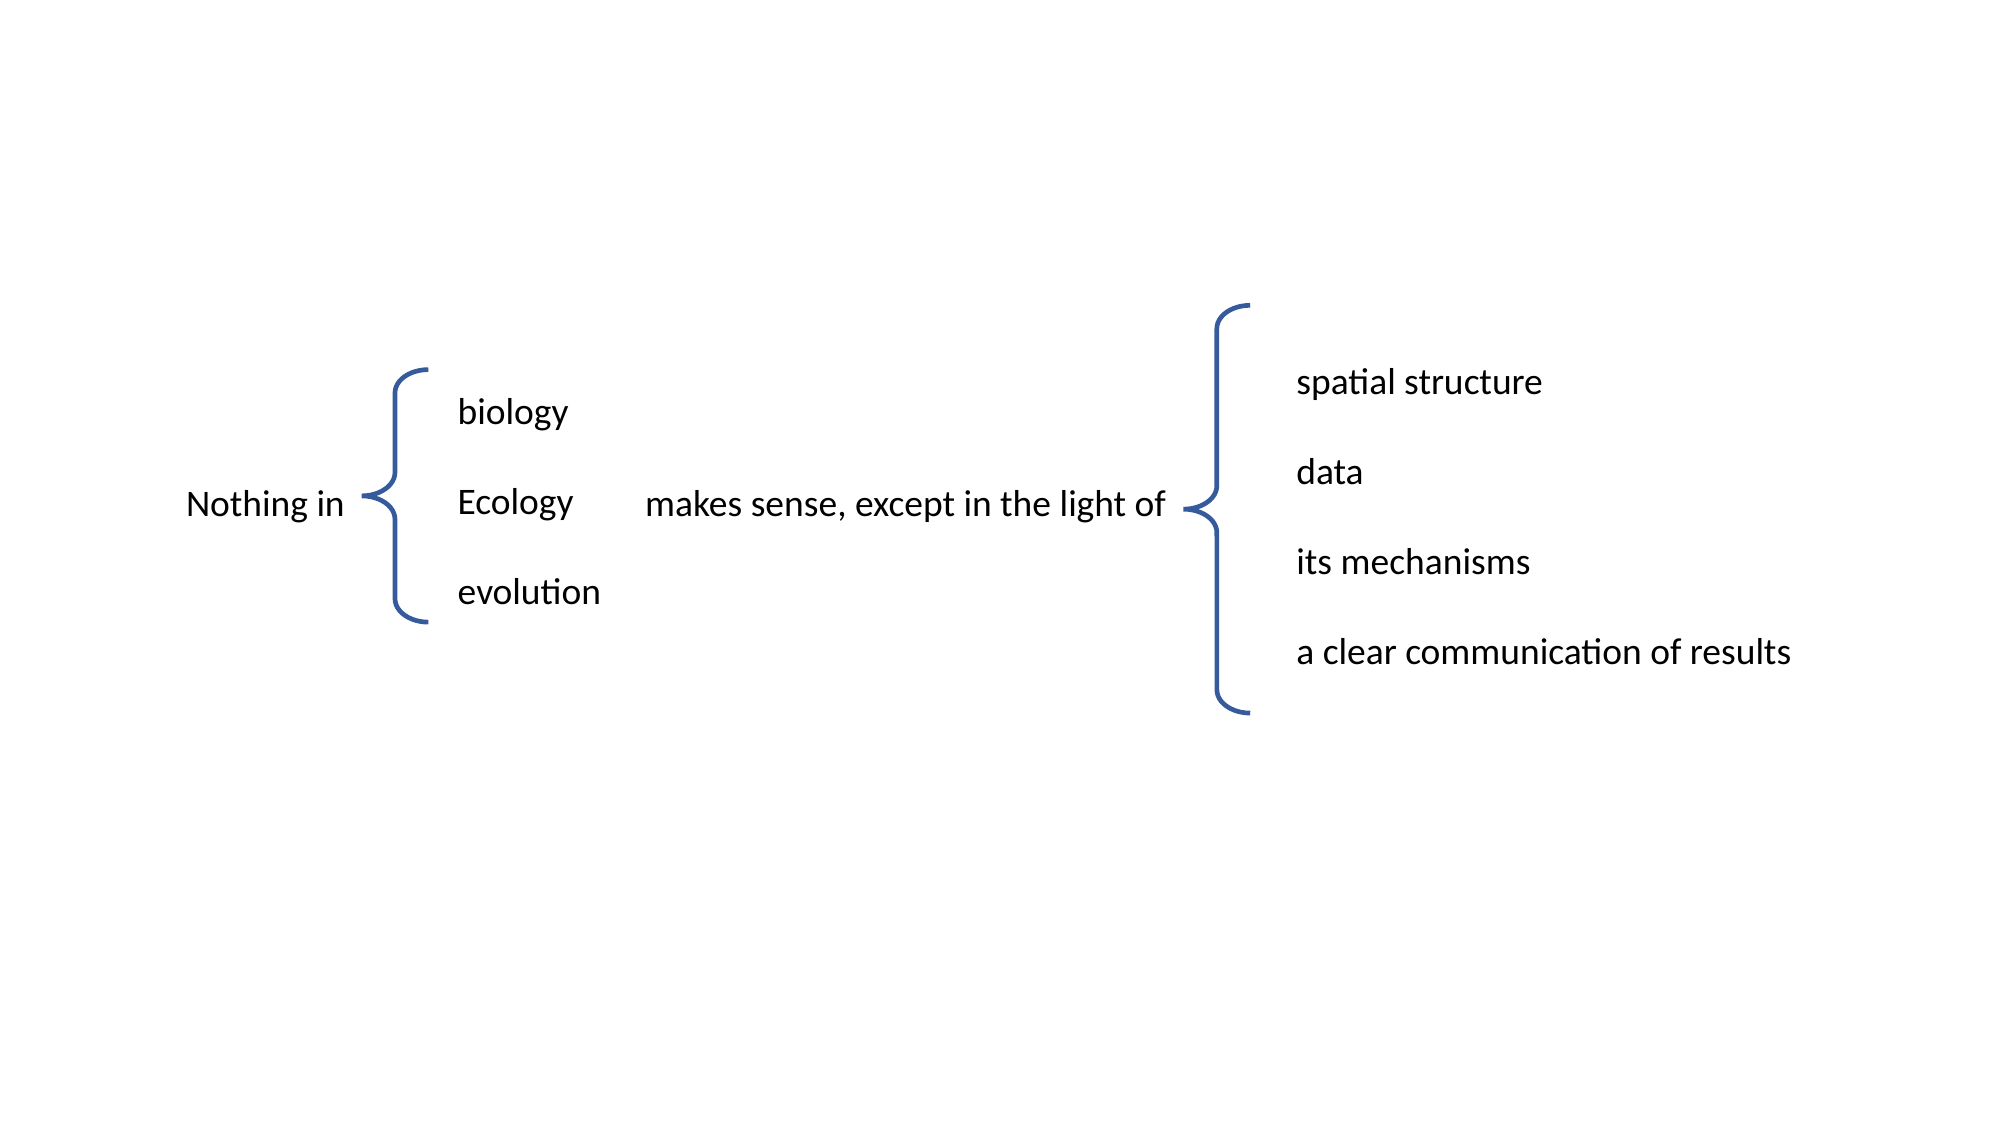

spatial structure

data

its mechanisms

a clear communication of results

biology

Ecology

evolution
Nothing in
makes sense, except in the light of